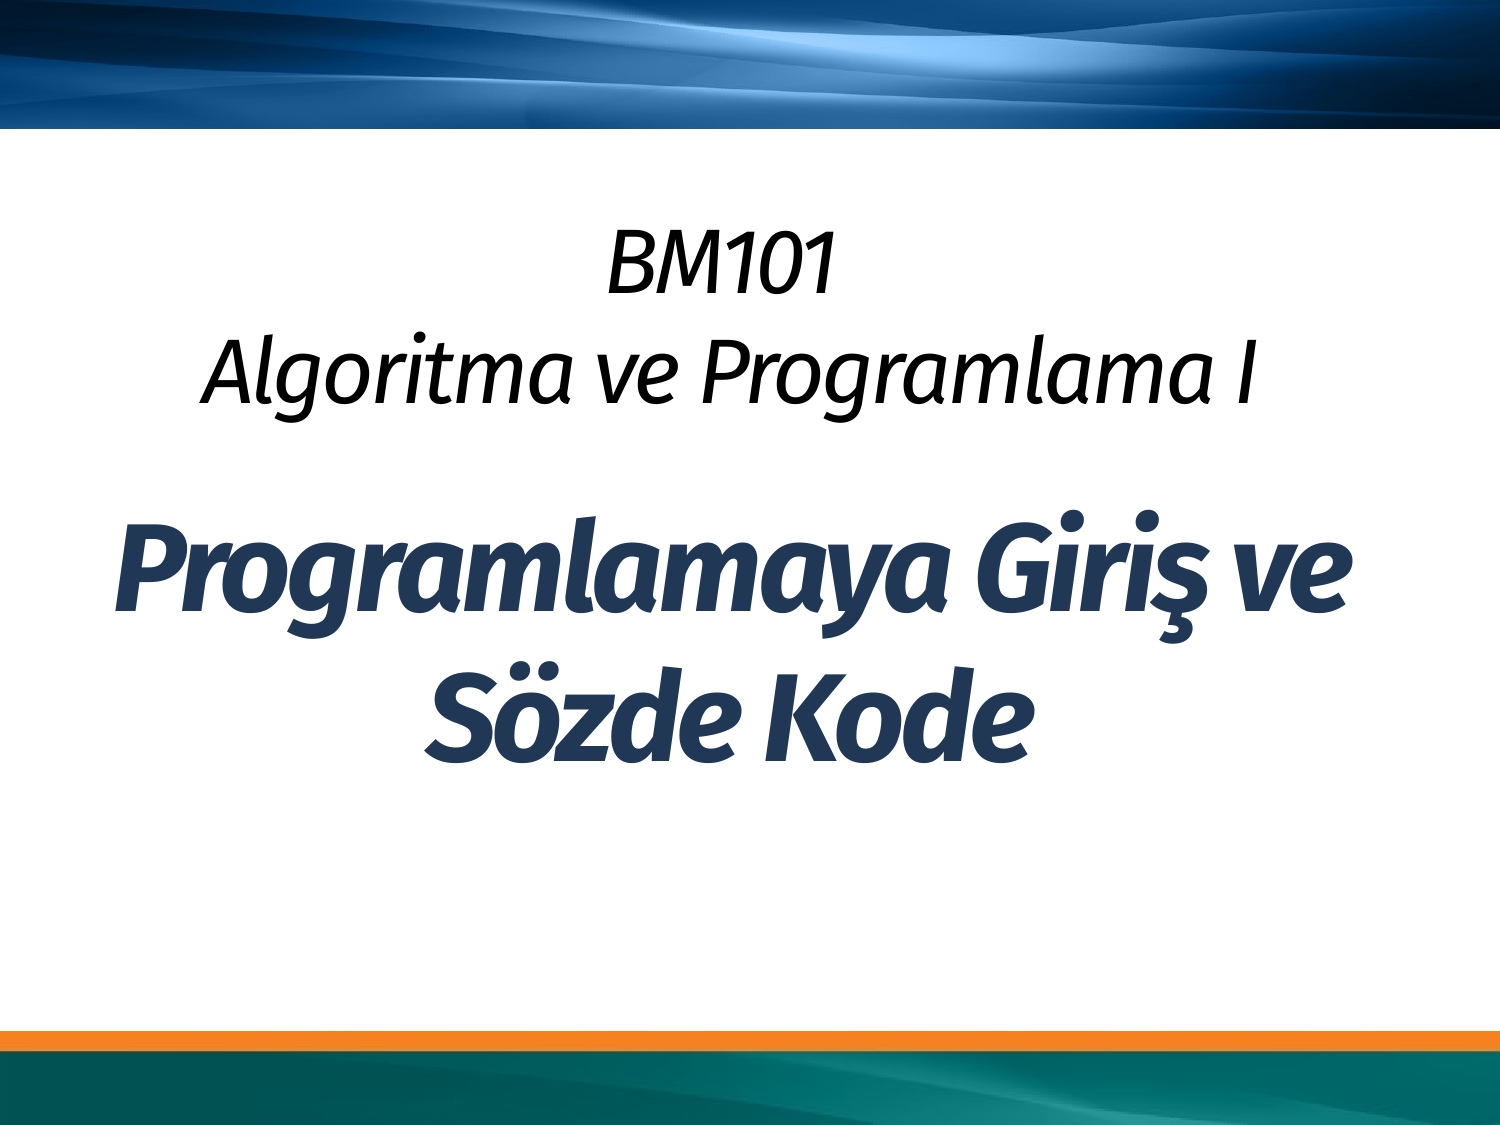

BM101
Algoritma ve Programlama I

Programlamaya Giriş ve Sözde Kode